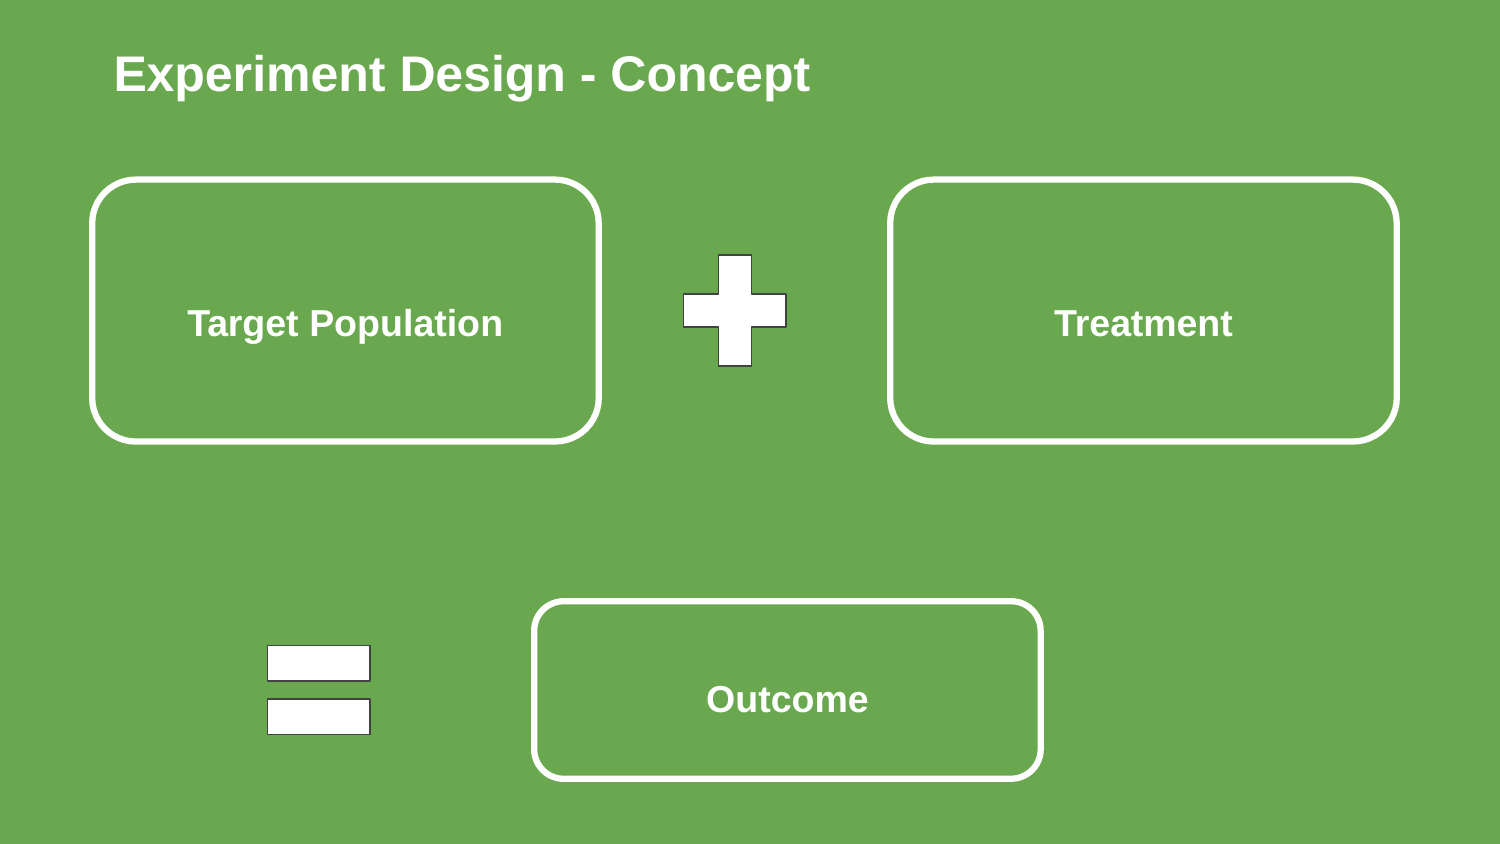

Experiment Design - Concept
Target Population
Treatment

Outcome